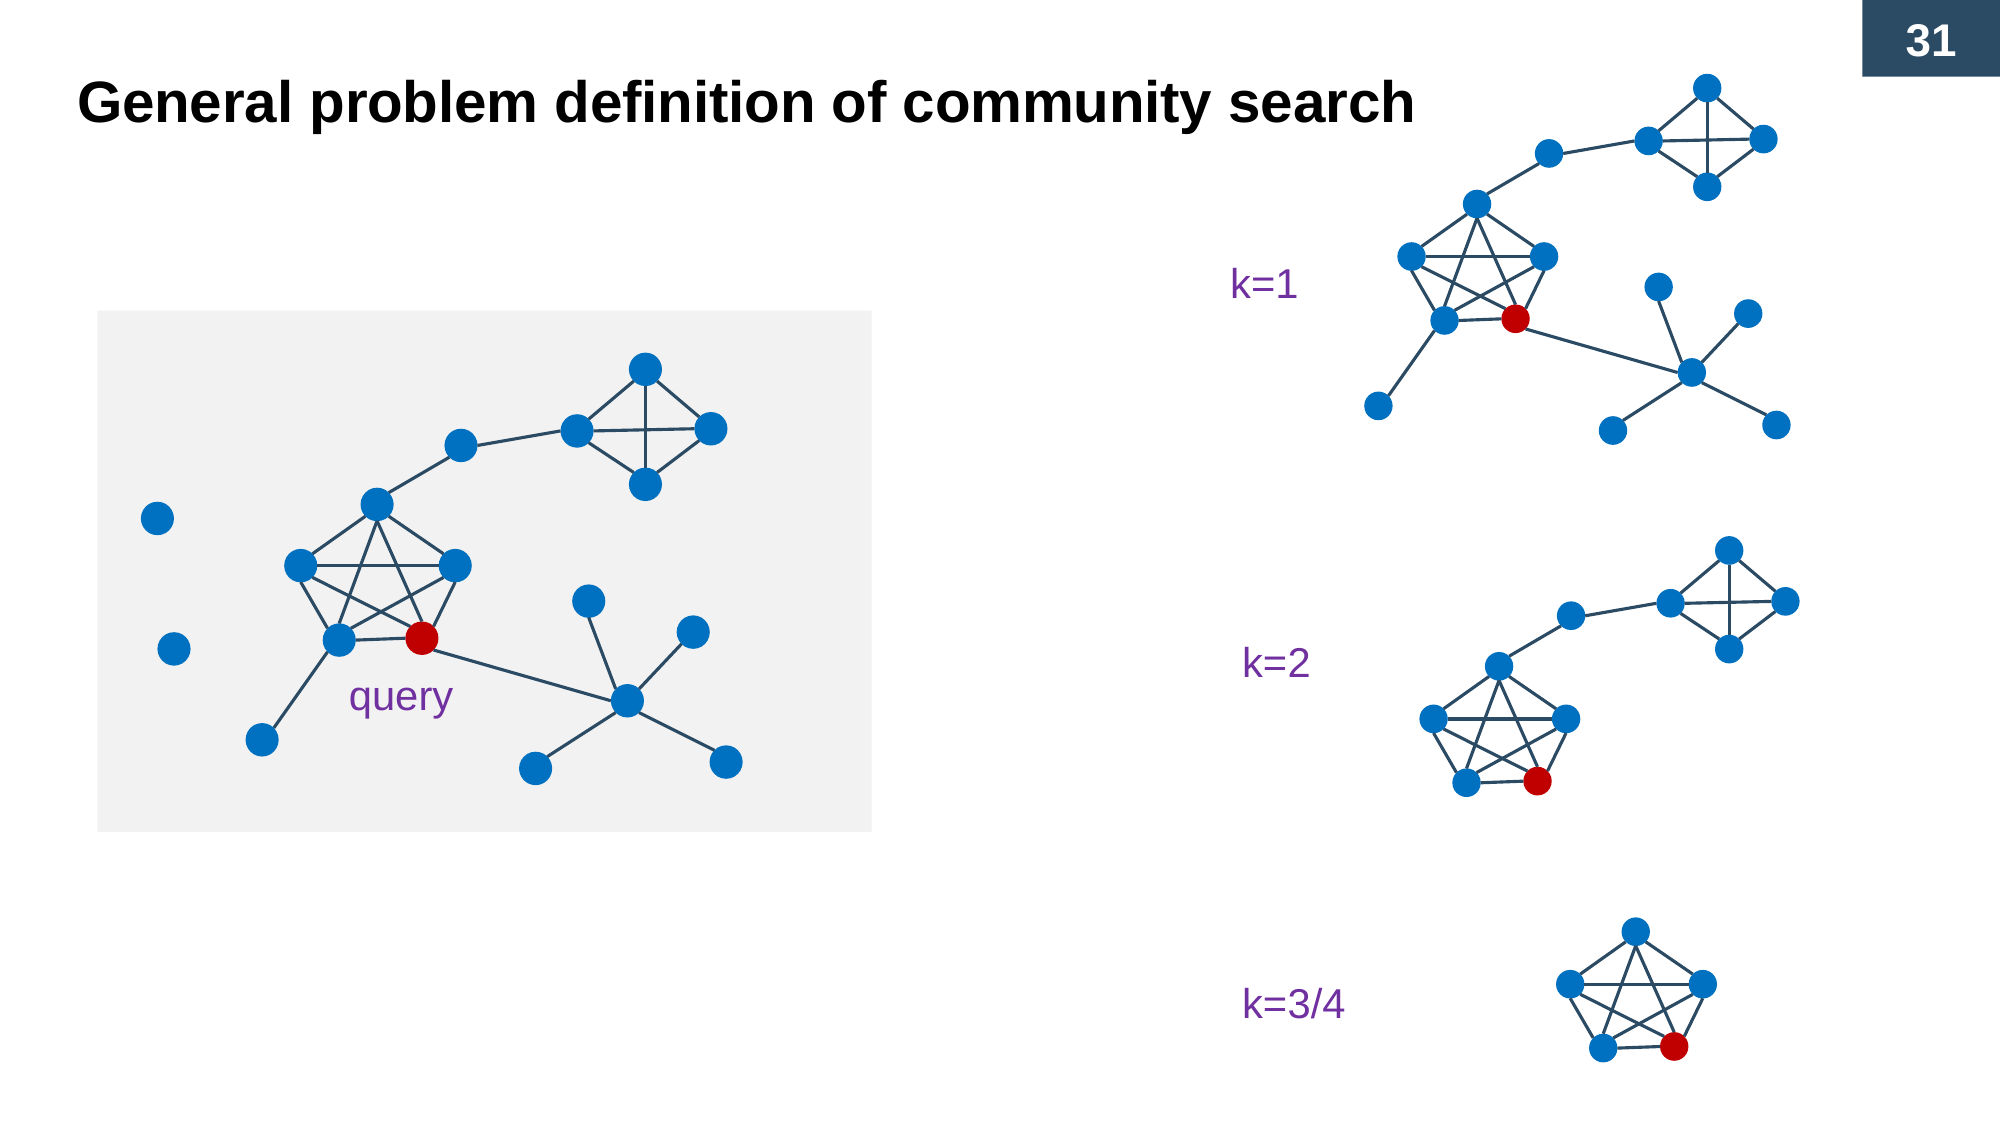

General problem definition of community search

k=1

query

k=2

k=3/4